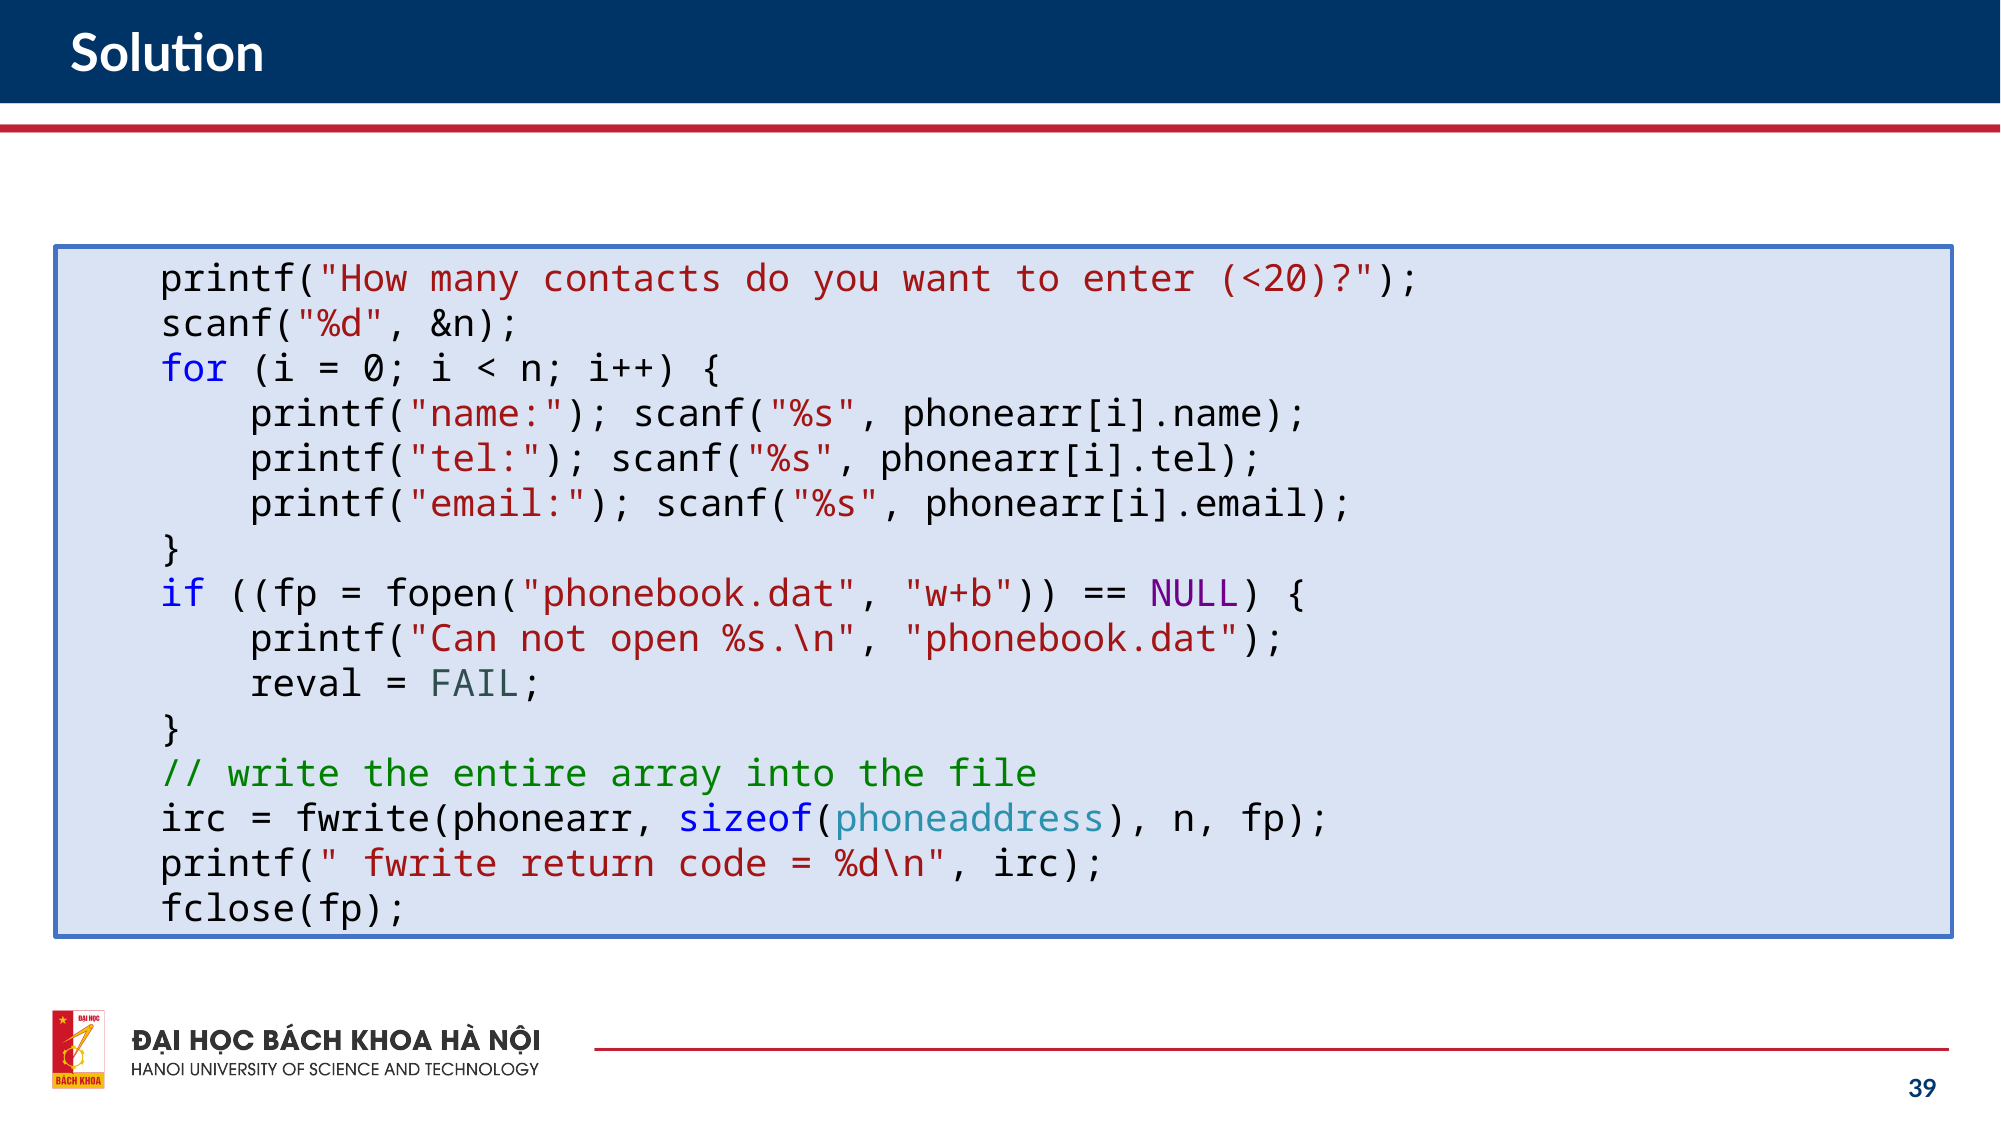

# Solution

    printf("How many contacts do you want to enter (<20)?");
    scanf("%d", &n);
    for (i = 0; i < n; i++) {
        printf("name:"); scanf("%s", phonearr[i].name);
        printf("tel:"); scanf("%s", phonearr[i].tel);
        printf("email:"); scanf("%s", phonearr[i].email);
    }
    if ((fp = fopen("phonebook.dat", "w+b")) == NULL) {
        printf("Can not open %s.\n", "phonebook.dat");
        reval = FAIL;
    }
    // write the entire array into the file
    irc = fwrite(phonearr, sizeof(phoneaddress), n, fp);
    printf(" fwrite return code = %d\n", irc);
    fclose(fp);
39